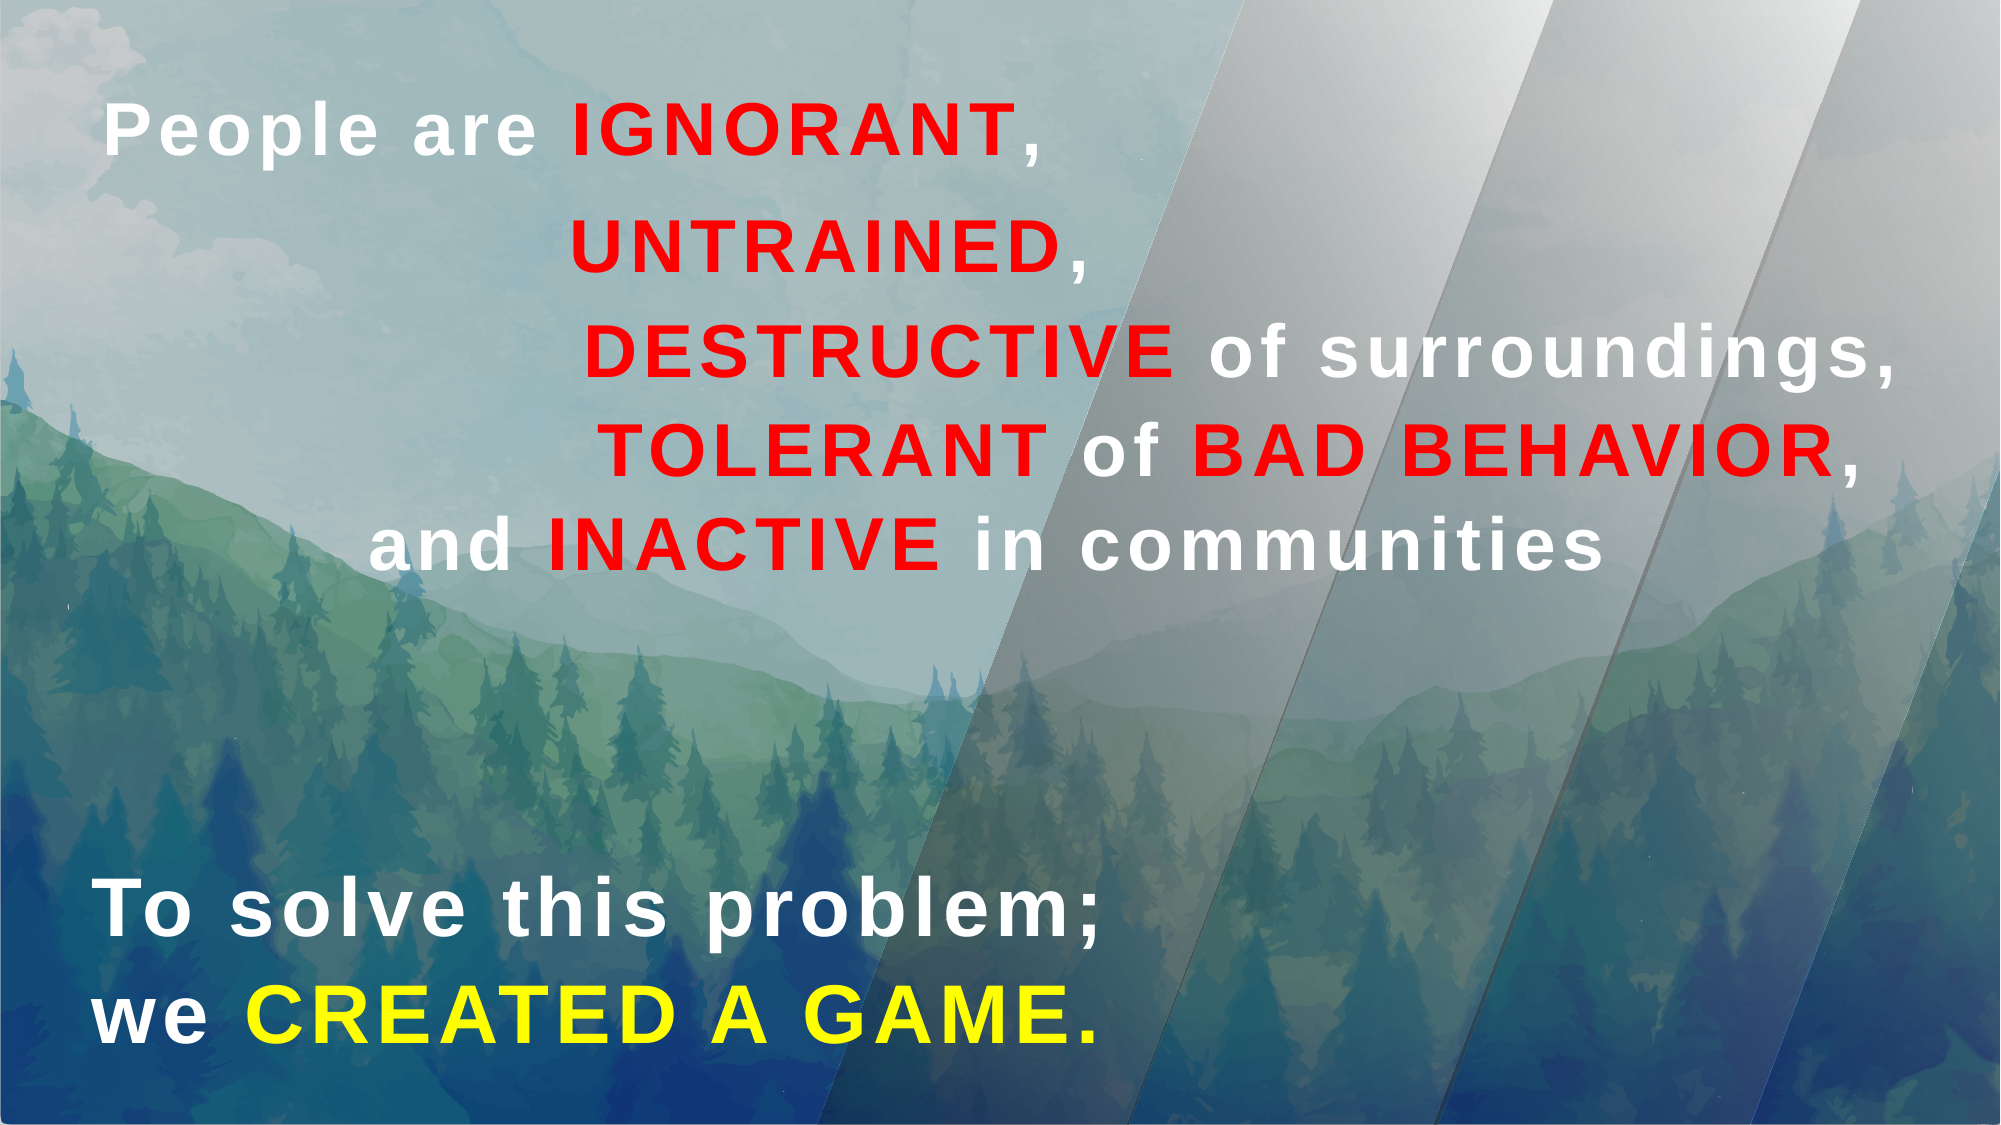

People are IGNORANT,
UNTRAINED,
DESTRUCTIVE of surroundings,
TOLERANT of BAD BEHAVIOR,
and INACTIVE in communities
To solve this problem;
we CREATED A GAME.